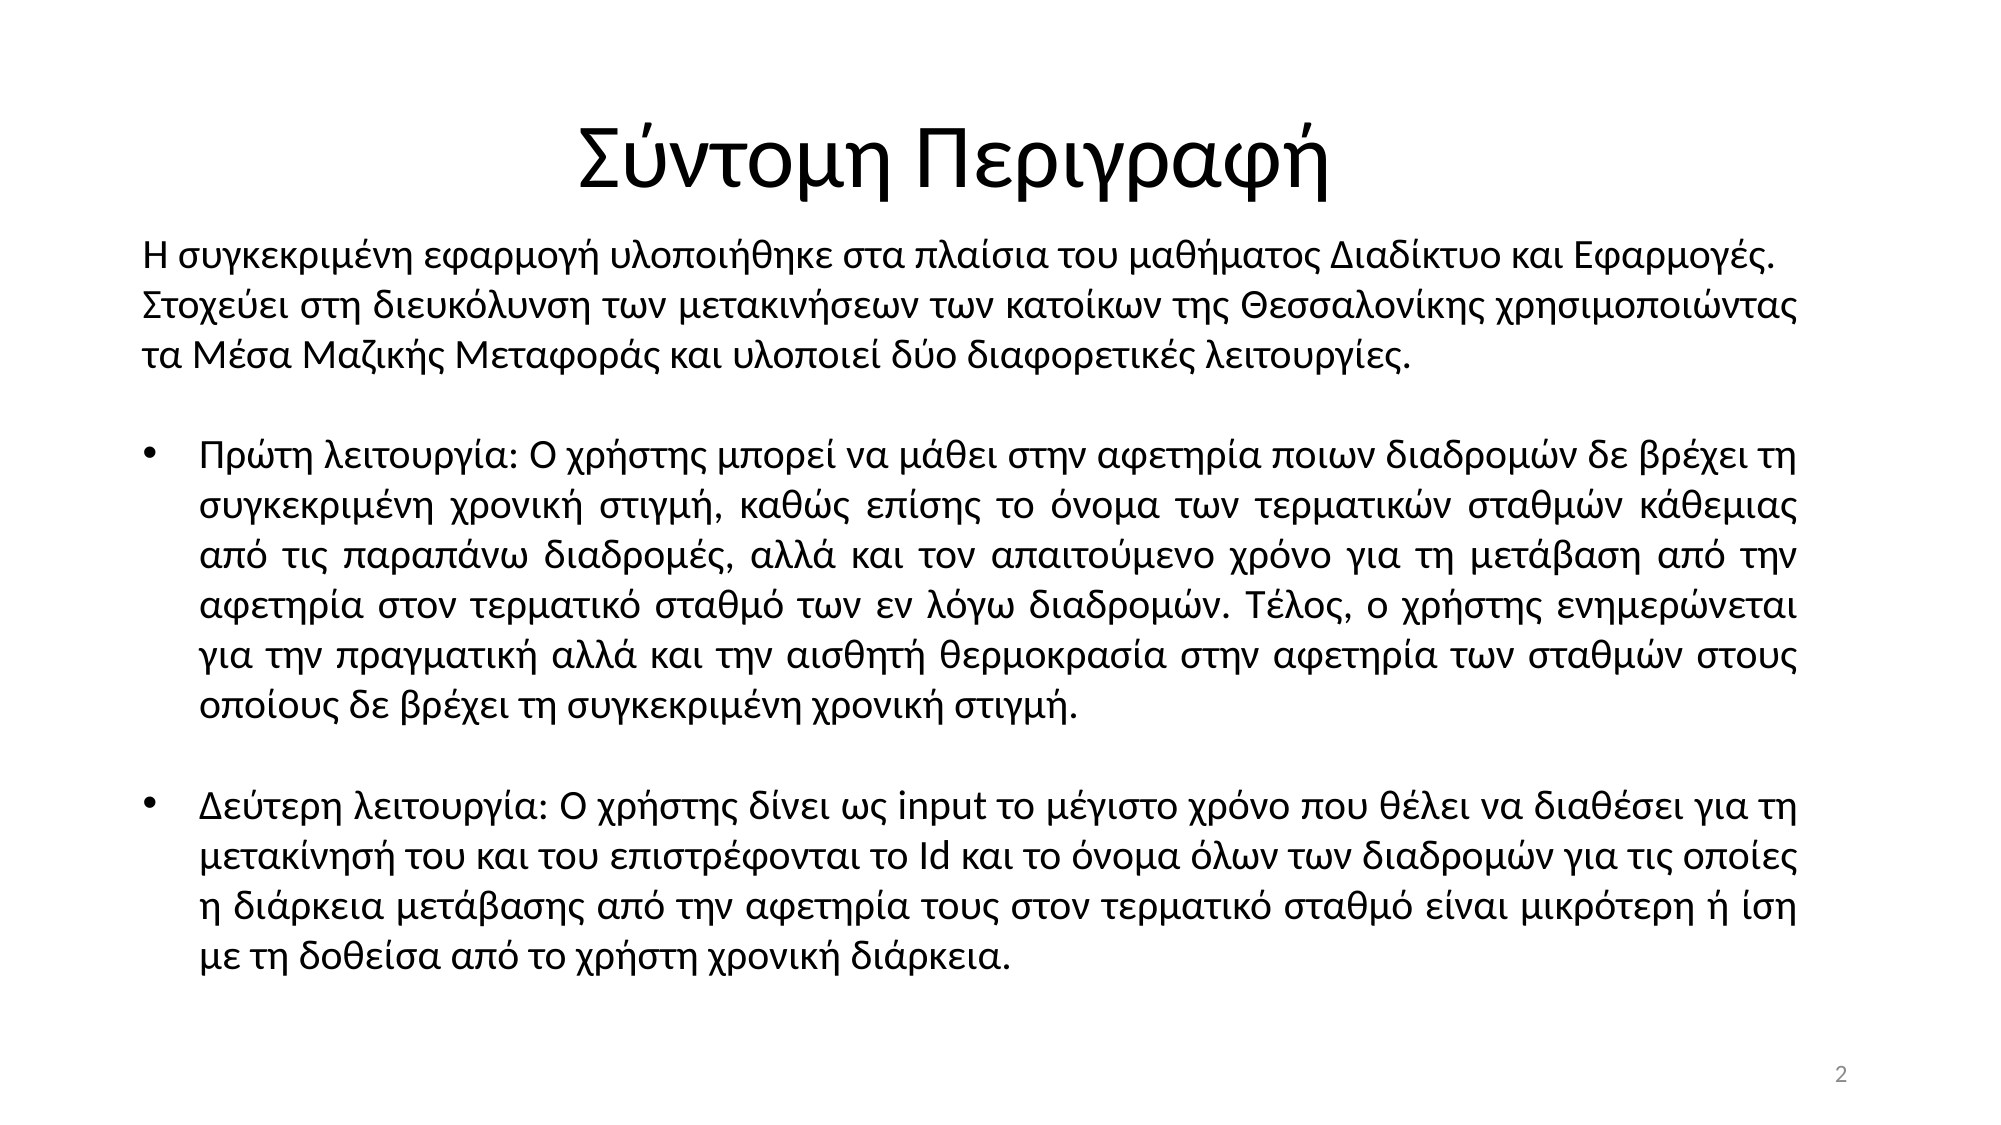

Σύντομη Περιγραφή
Η συγκεκριμένη εφαρμογή υλοποιήθηκε στα πλαίσια του μαθήματος Διαδίκτυο και Εφαρμογές.
Στοχεύει στη διευκόλυνση των μετακινήσεων των κατοίκων της Θεσσαλονίκης χρησιμοποιώντας τα Μέσα Μαζικής Μεταφοράς και υλοποιεί δύο διαφορετικές λειτουργίες.

Πρώτη λειτουργία: Ο χρήστης μπορεί να μάθει στην αφετηρία ποιων διαδρομών δε βρέχει τη συγκεκριμένη χρονική στιγμή, καθώς επίσης το όνομα των τερματικών σταθμών κάθεμιας από τις παραπάνω διαδρομές, αλλά και τον απαιτούμενο χρόνο για τη μετάβαση από την αφετηρία στον τερματικό σταθμό των εν λόγω διαδρομών. Τέλος, ο χρήστης ενημερώνεται για την πραγματική αλλά και την αισθητή θερμοκρασία στην αφετηρία των σταθμών στoυς οποίους δε βρέχει τη συγκεκριμένη χρονική στιγμή.

Δεύτερη λειτουργία: Ο χρήστης δίνει ως input το μέγιστο χρόνο που θέλει να διαθέσει για τη μετακίνησή του και του επιστρέφονται το Id και το όνομα όλων των διαδρομών για τις οποίες η διάρκεια μετάβασης από την αφετηρία τους στον τερματικό σταθμό είναι μικρότερη ή ίση με τη δοθείσα από το χρήστη χρονική διάρκεια.

2